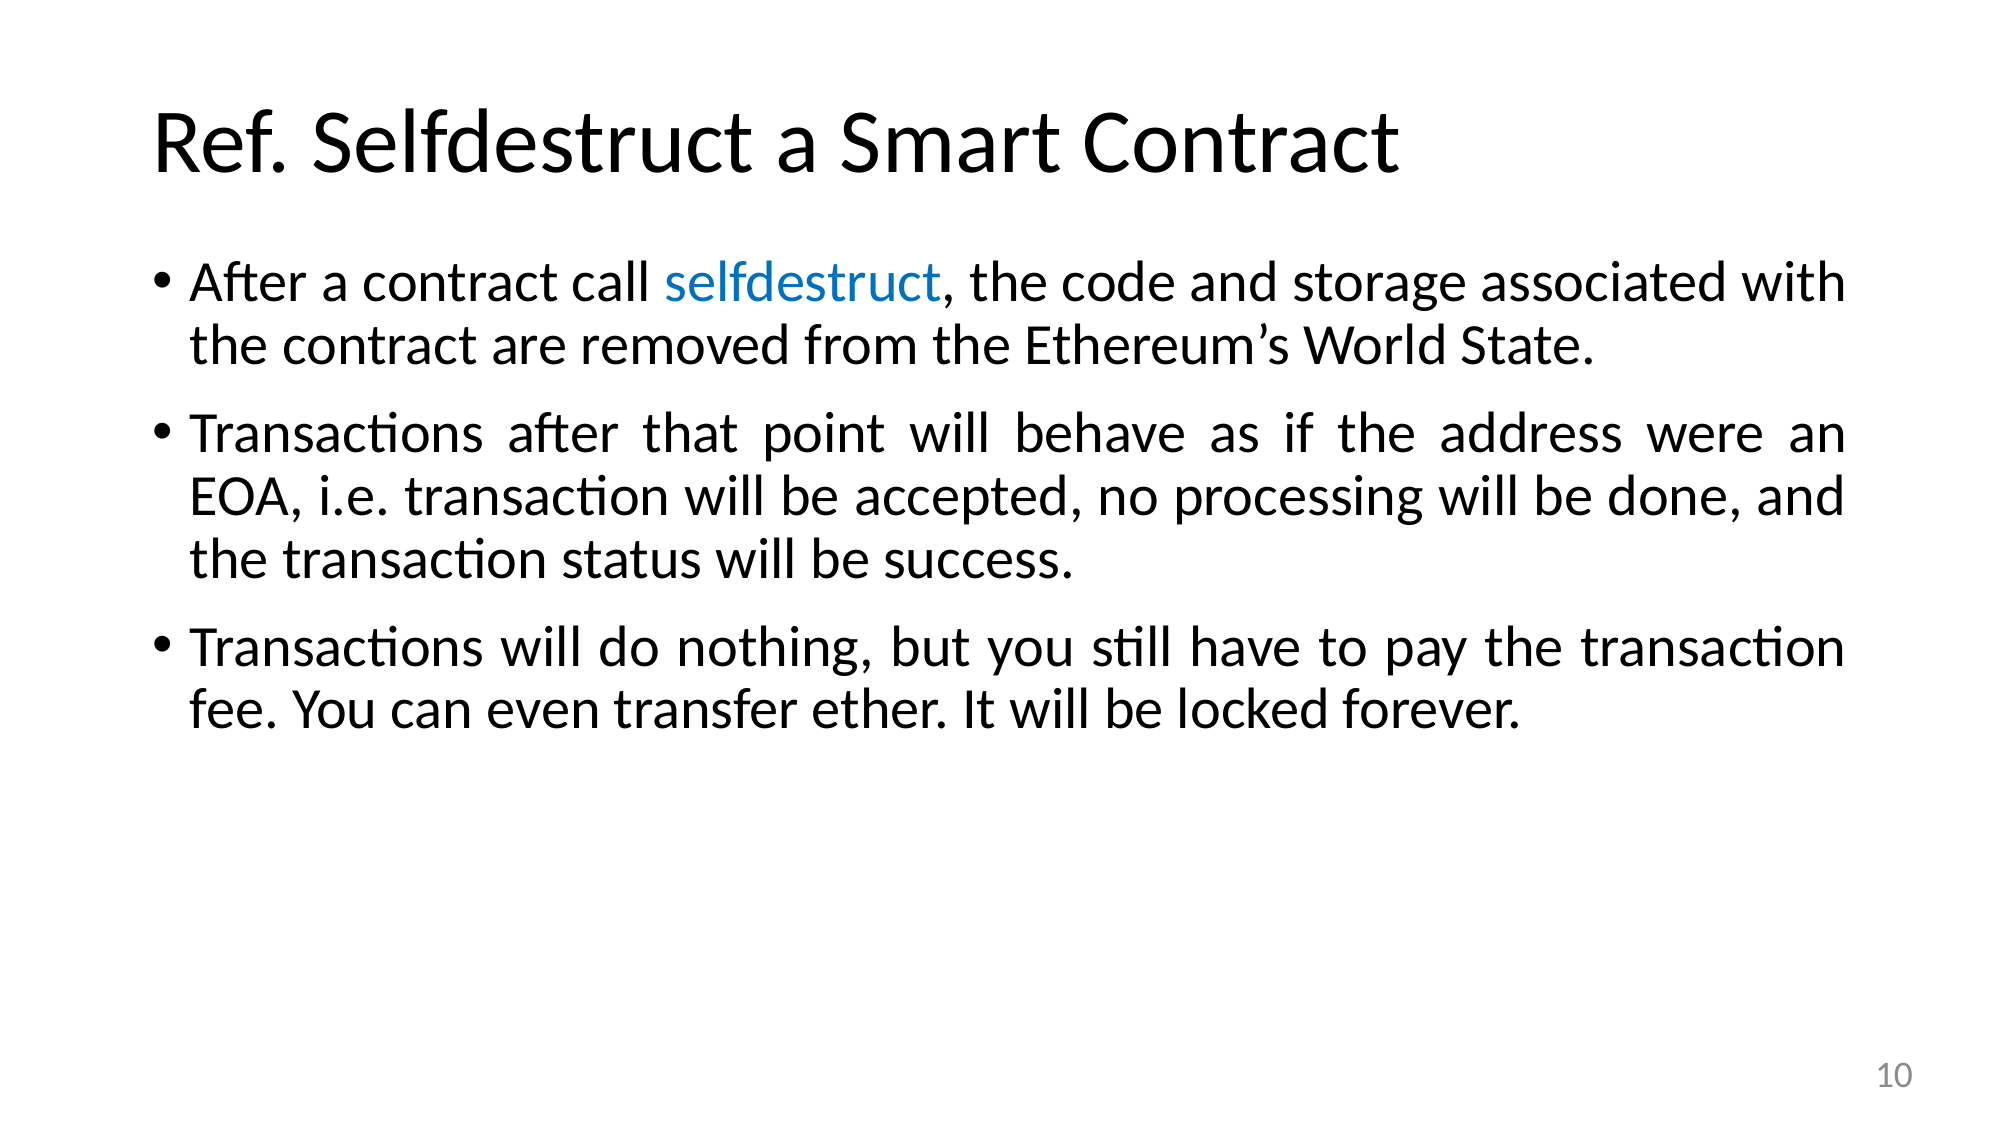

# Ref. Selfdestruct a Smart Contract
After a contract call selfdestruct, the code and storage associated with the contract are removed from the Ethereum’s World State.
Transactions after that point will behave as if the address were an EOA, i.e. transaction will be accepted, no processing will be done, and the transaction status will be success.
Transactions will do nothing, but you still have to pay the transaction fee. You can even transfer ether. It will be locked forever.
10